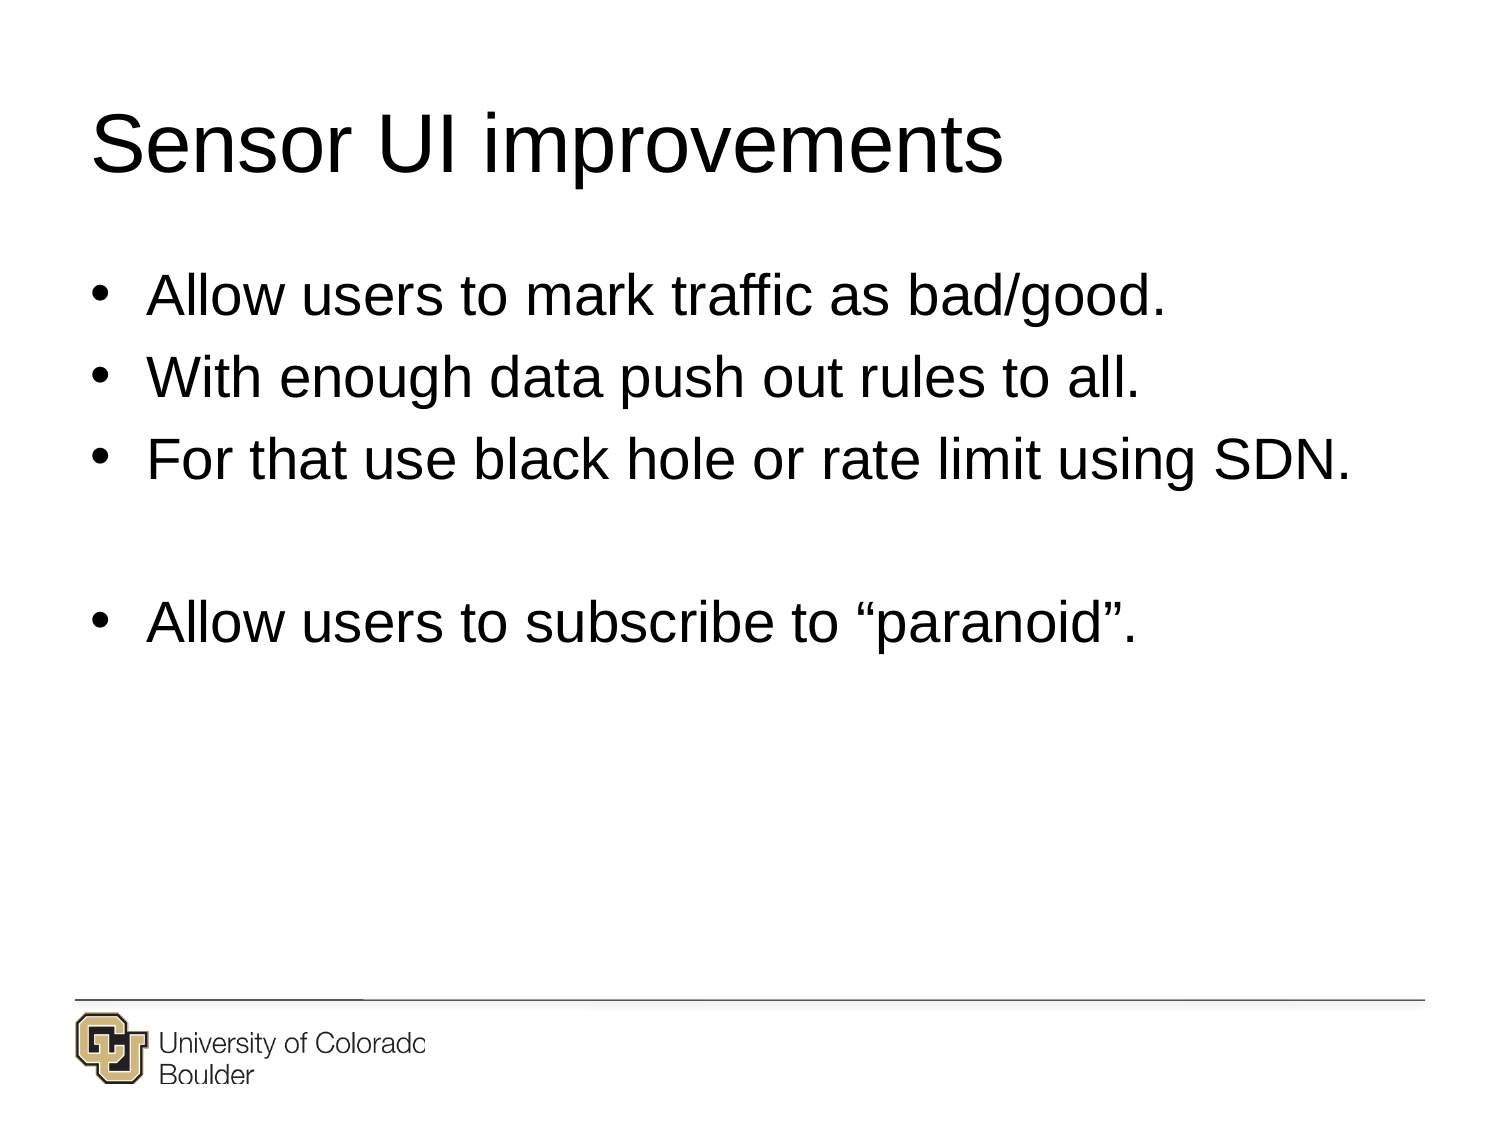

# Sensor UI improvements
Allow users to mark traffic as bad/good.
With enough data push out rules to all.
For that use black hole or rate limit using SDN.

Allow users to subscribe to “paranoid”.